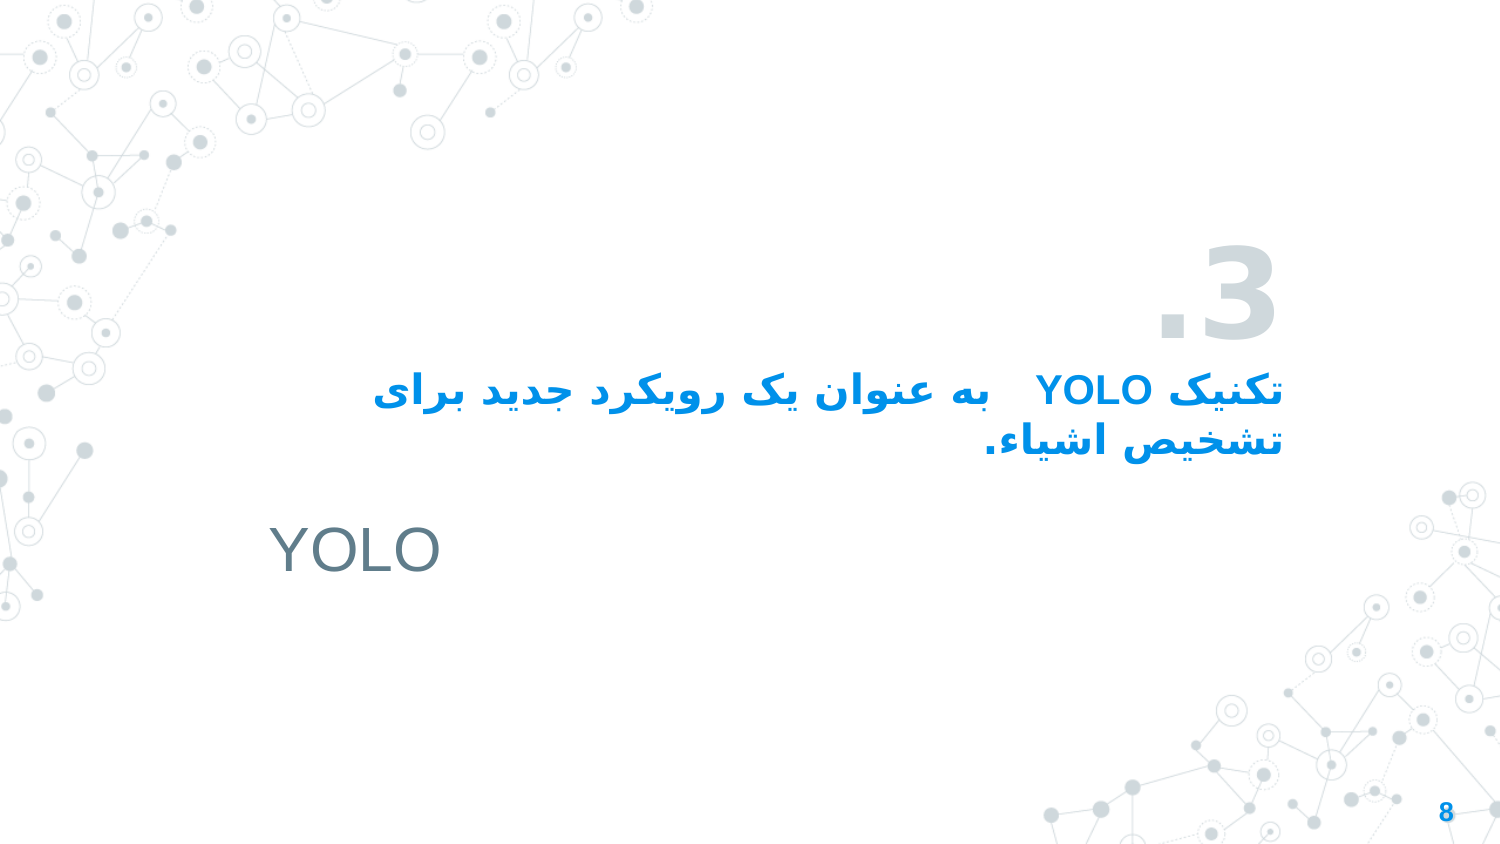

# 3.
تکنیک YOLO   به عنوان یک رویکرد جدید برای تشخیص اشیاء.
YOLO
8